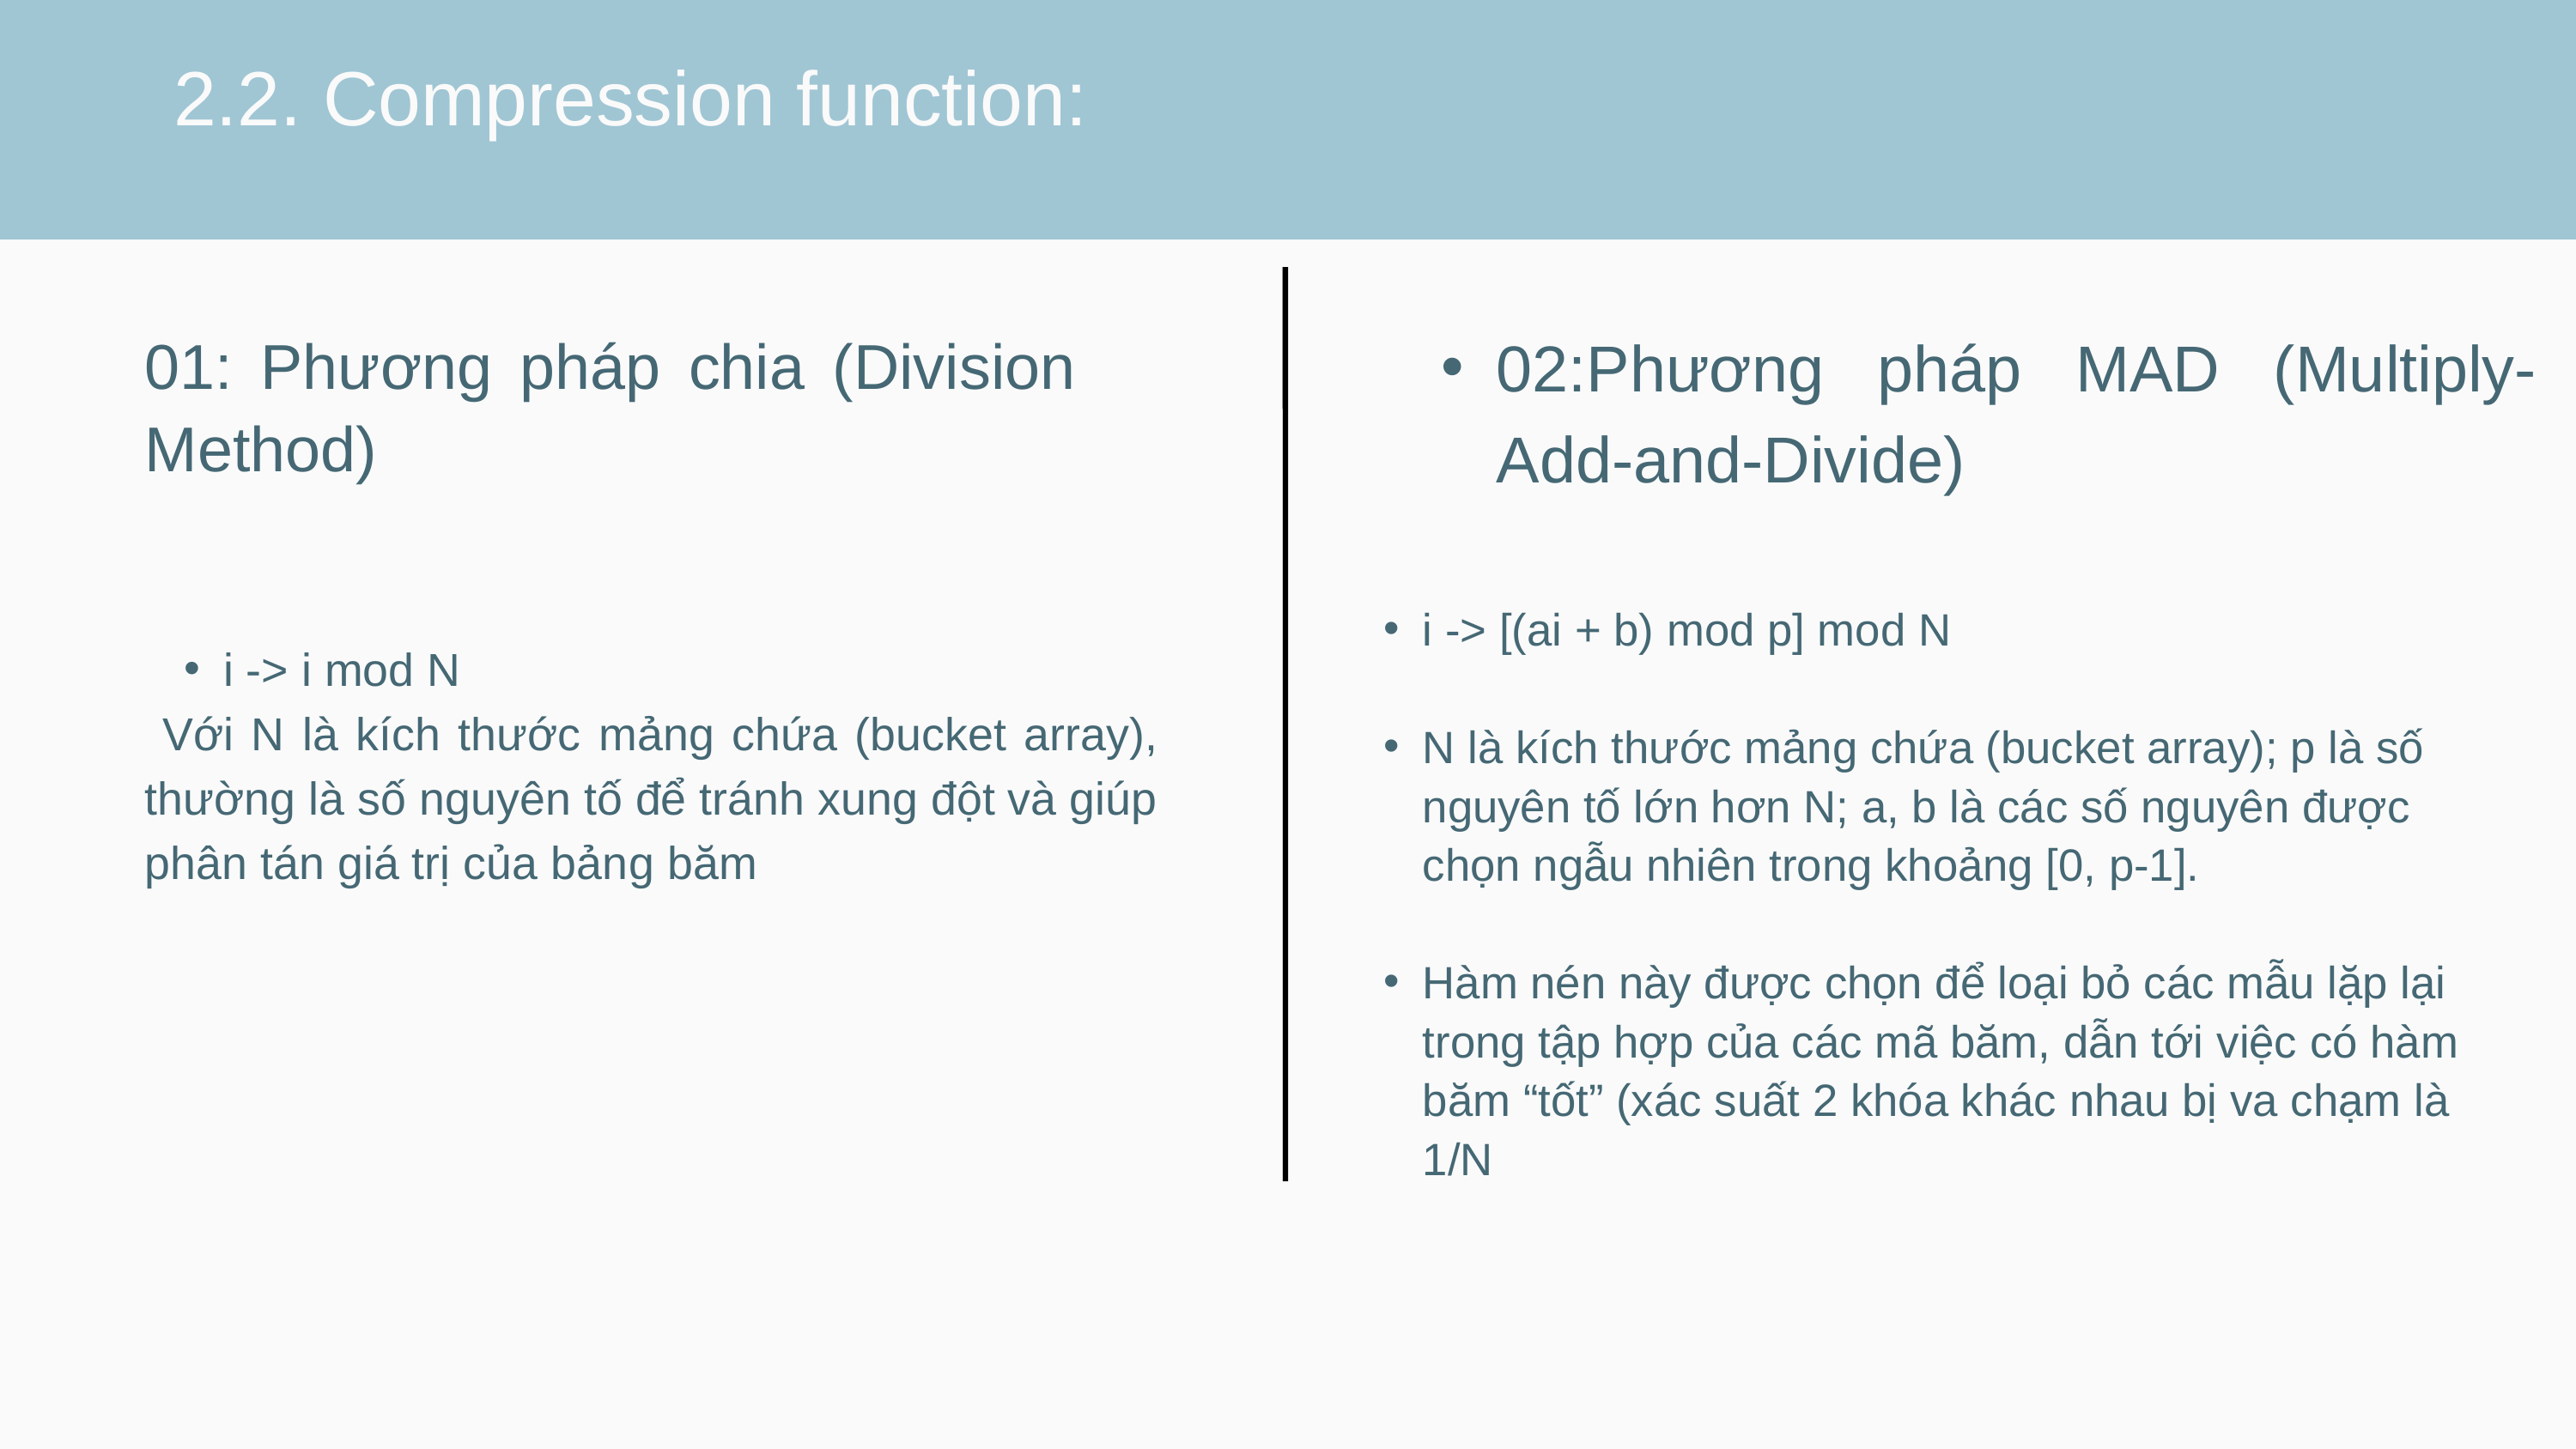

2.2. Compression function:

02:Phương pháp MAD (Multiply-Add-and-Divide)

01: Phương pháp chia (Division Method)
i -> [(ai + b) mod p] mod N

N là kích thước mảng chứa (bucket array); p là số nguyên tố lớn hơn N; a, b là các số nguyên được chọn ngẫu nhiên trong khoảng [0, p-1].

Hàm nén này được chọn để loại bỏ các mẫu lặp lại trong tập hợp của các mã băm, dẫn tới việc có hàm băm “tốt” (xác suất 2 khóa khác nhau bị va chạm là 1/N

i -> i mod N
 Với N là kích thước mảng chứa (bucket array), thường là số nguyên tố để tránh xung đột và giúp phân tán giá trị của bản﻿g băm